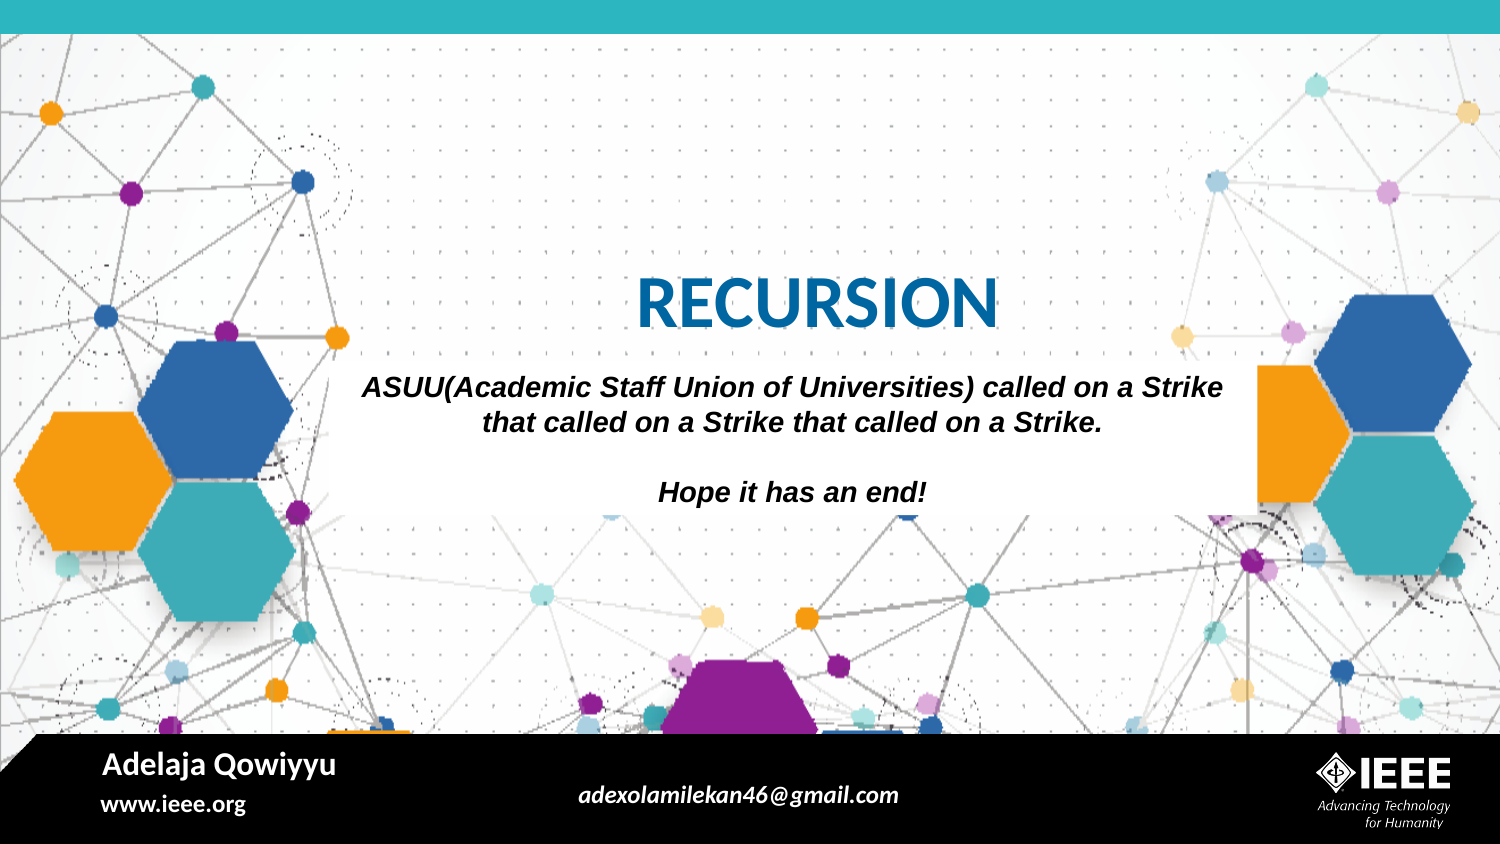

# RECURSION
ASUU(Academic Staff Union of Universities) called on a Strike that called on a Strike that called on a Strike.

Hope it has an end!
Adelaja Qowiyyu
adexolamilekan46@gmail.com